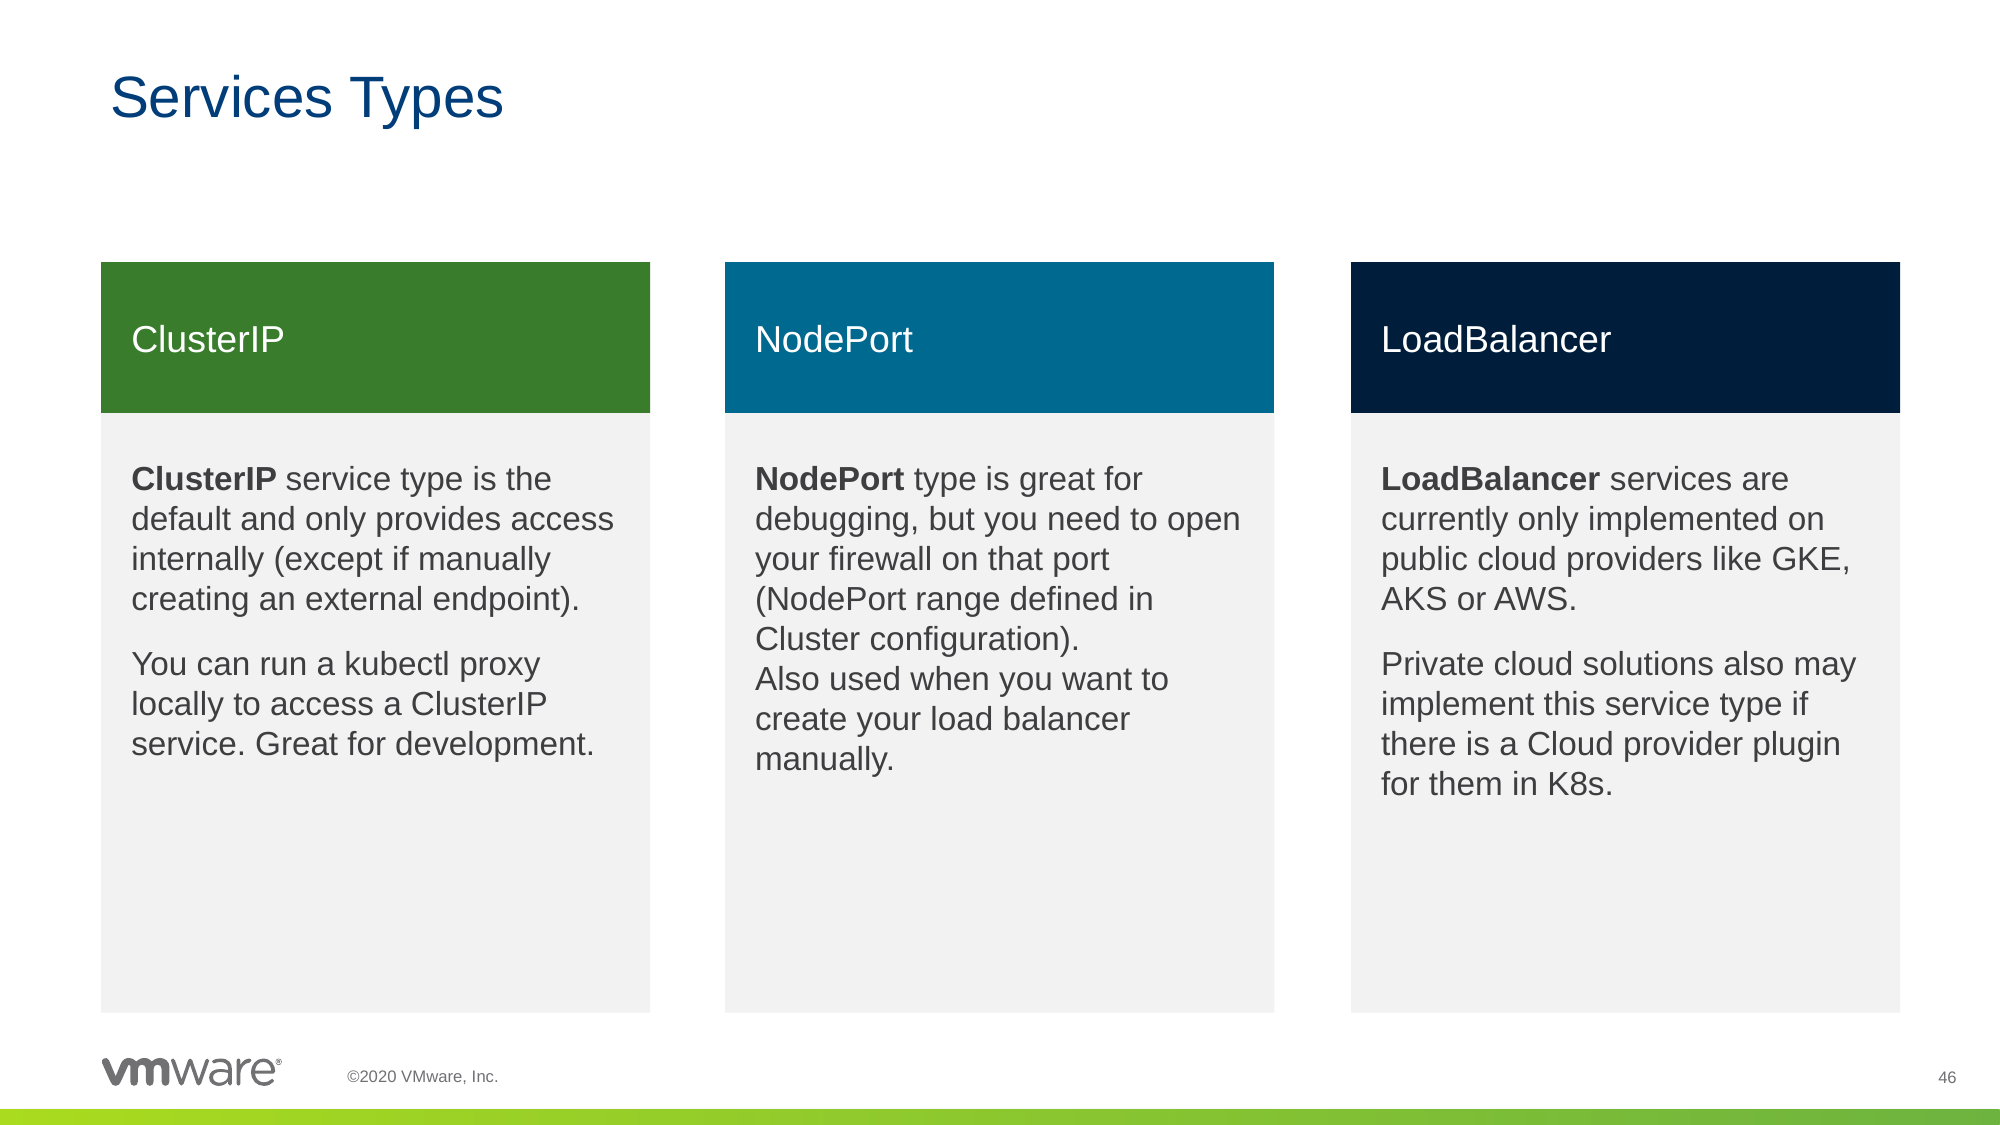

# Services Types
ClusterIP
NodePort
LoadBalancer
ClusterIP service type is the default and only provides access internally (except if manually creating an external endpoint).
You can run a kubectl proxy locally to access a ClusterIP service. Great for development.

NodePort type is great for debugging, but you need to open your firewall on that port (NodePort range defined in Cluster configuration).
Also used when you want to create your load balancer manually.

LoadBalancer services are currently only implemented on public cloud providers like GKE, AKS or AWS.
Private cloud solutions also may implement this service type if there is a Cloud provider plugin for them in K8s.